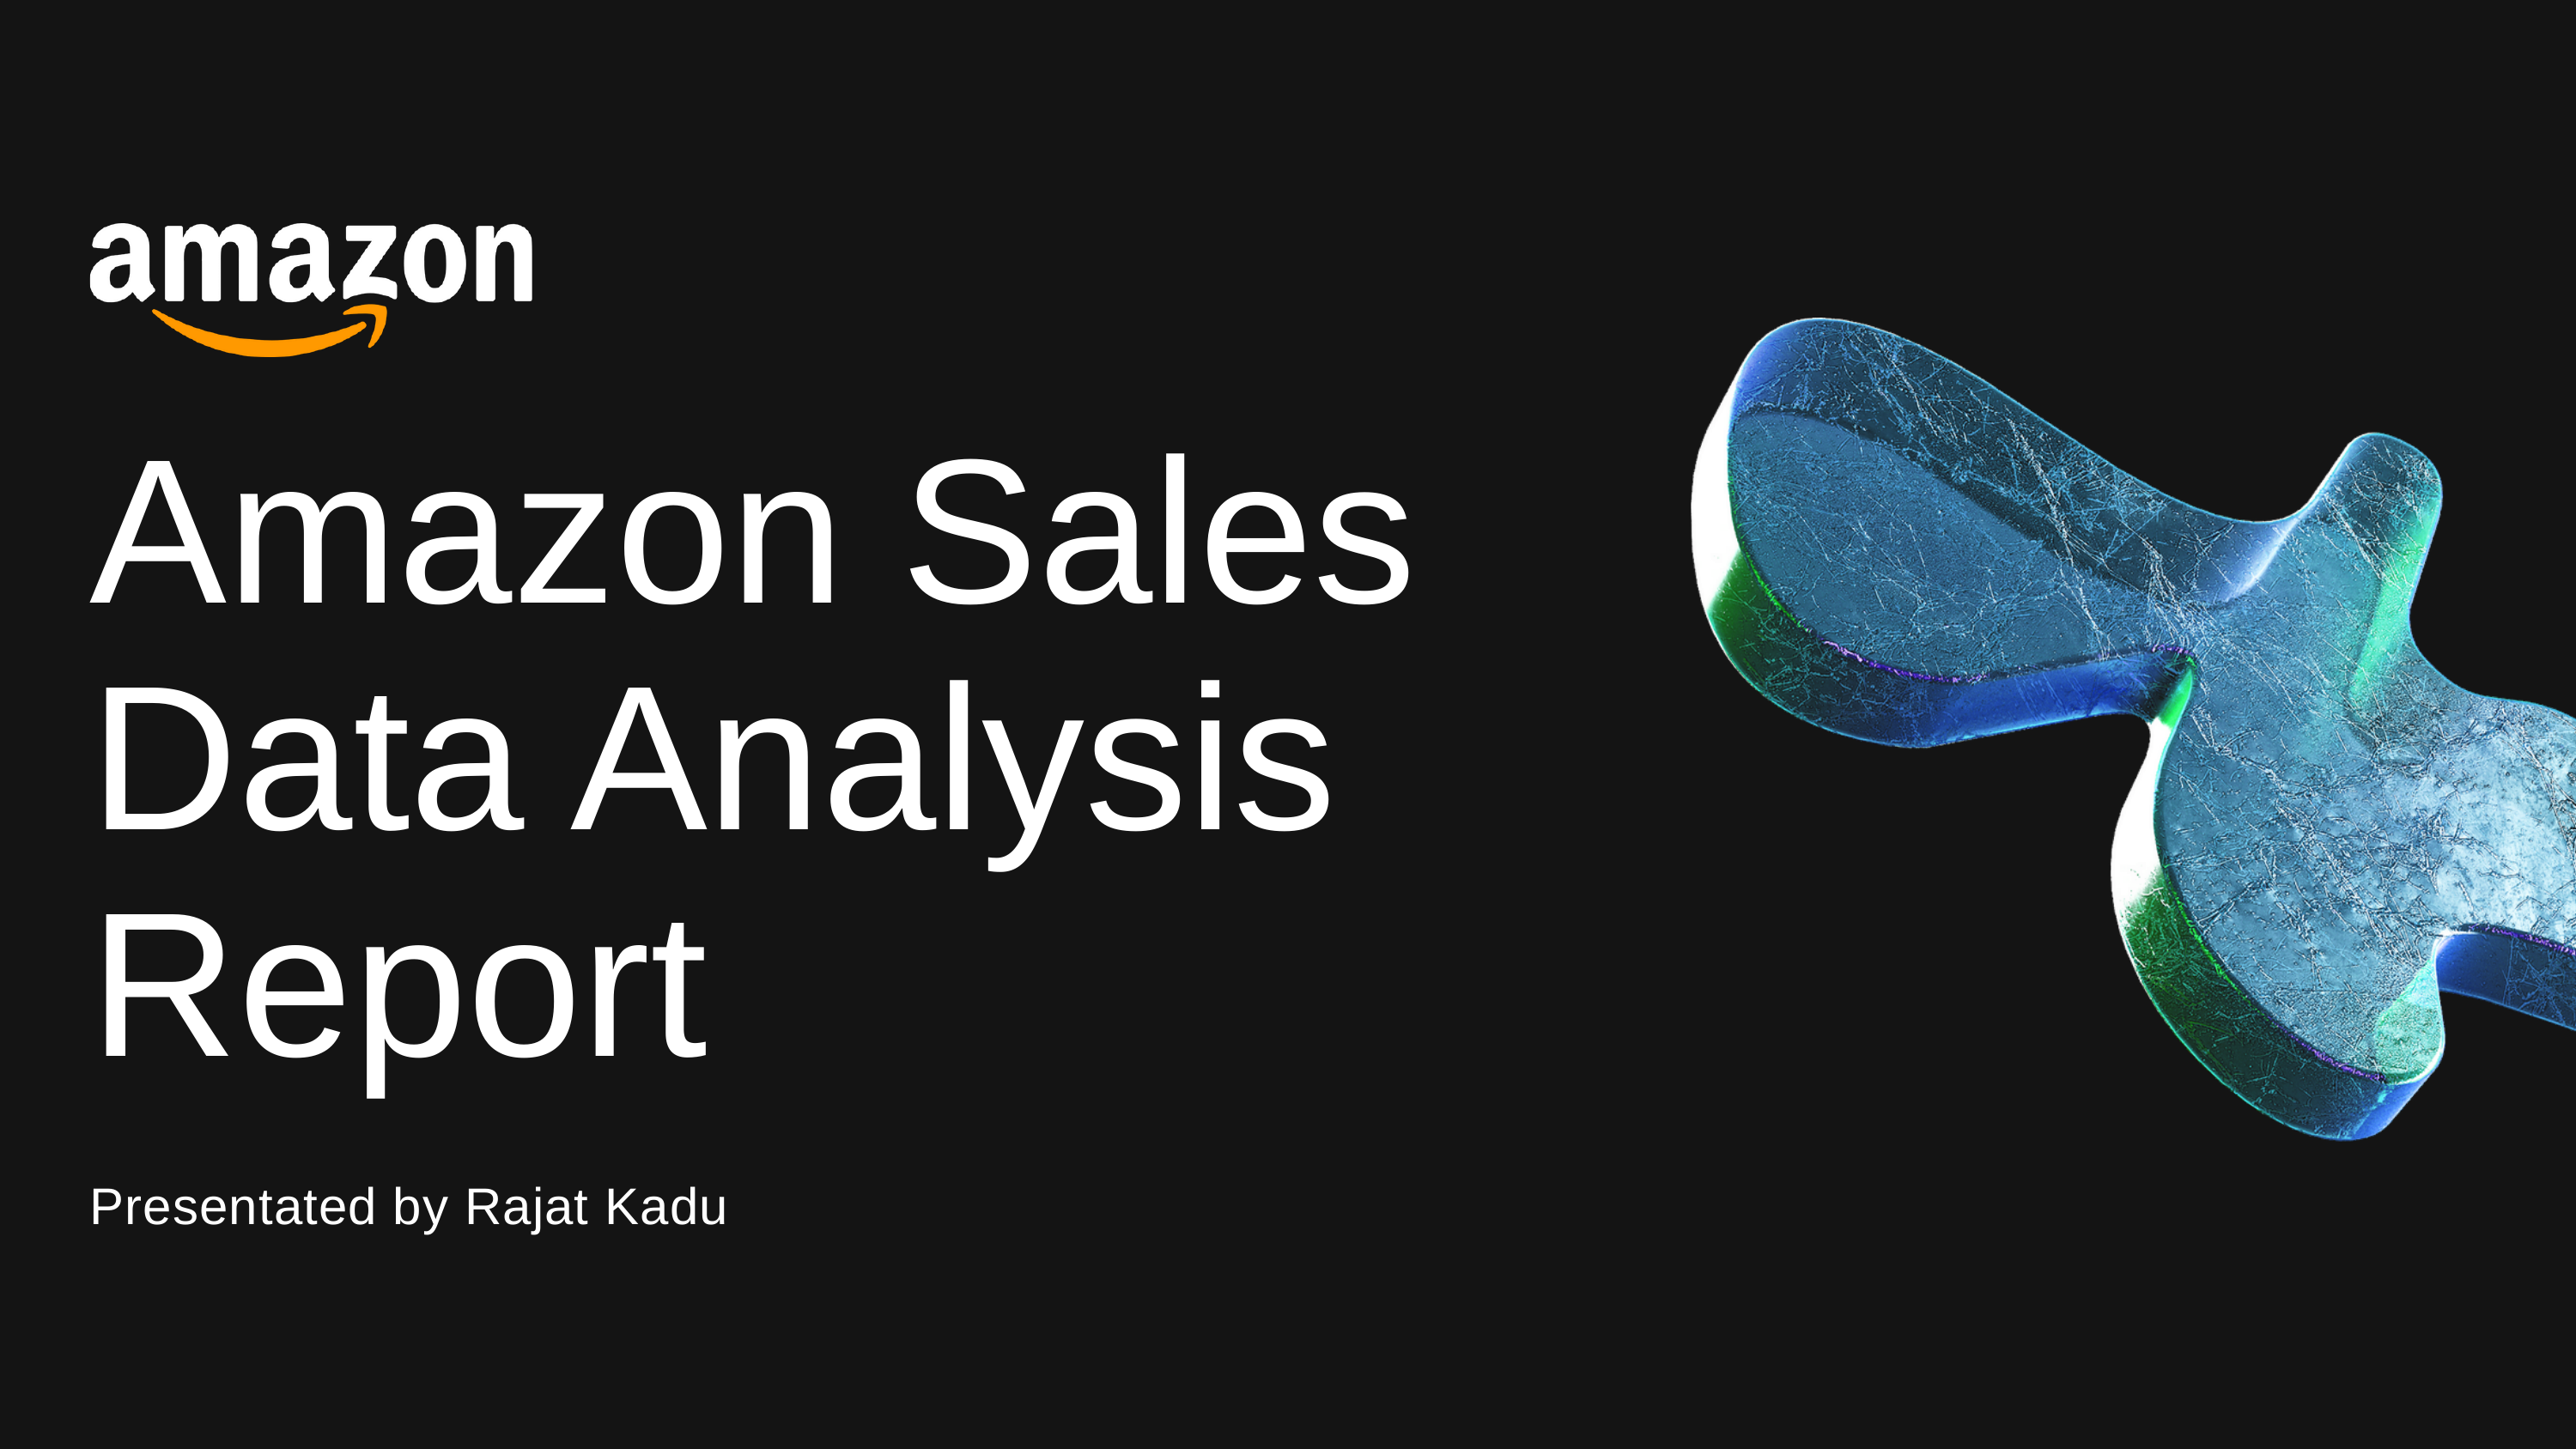

Amazon Sales Data Analysis Report
Presentated by Rajat Kadu